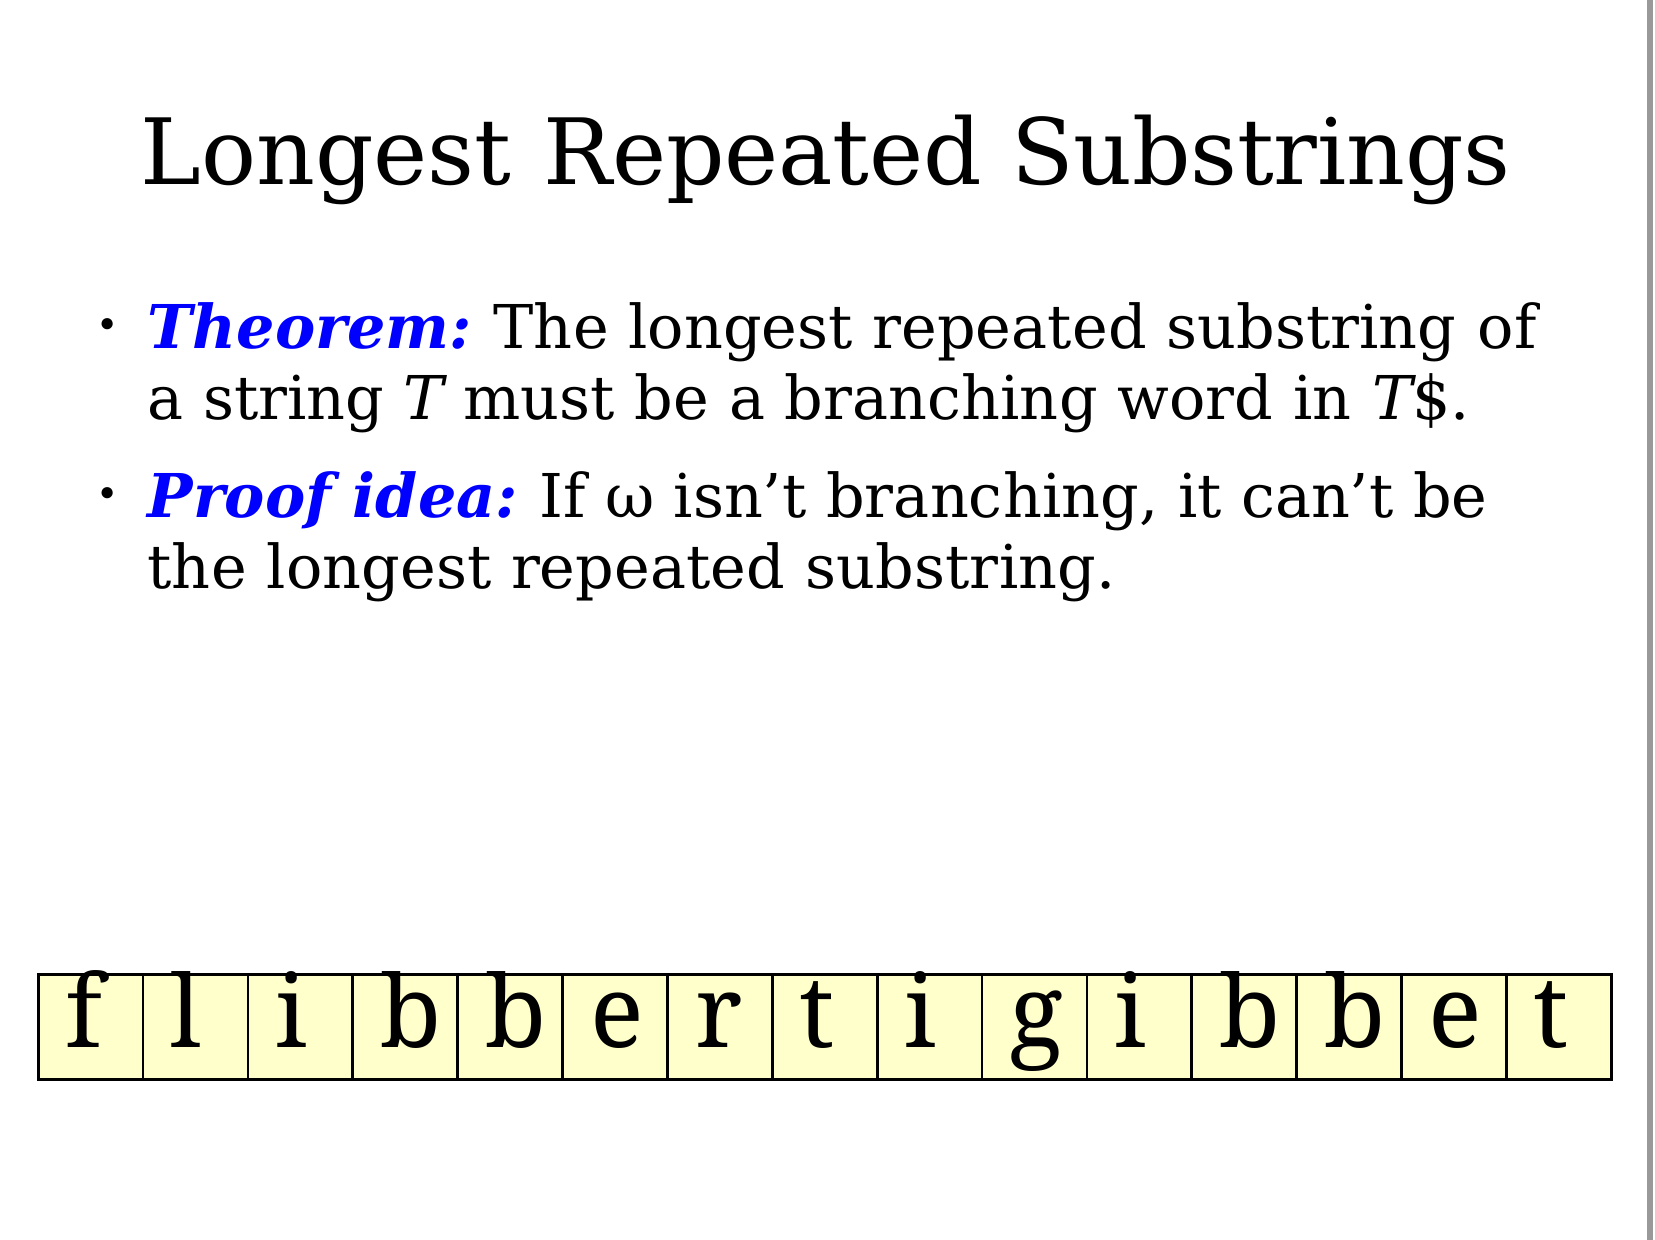

# Longest	Repeated Substrings
Theorem: The longest repeated substring of  a string T must be a branching word in T$.
Proof idea: If ω isn’t branching, it can’t be  the longest repeated substring.
●
●
| f | l | i | b | b | e | r | t | i | g | i | b | b | e | t |
| --- | --- | --- | --- | --- | --- | --- | --- | --- | --- | --- | --- | --- | --- | --- |